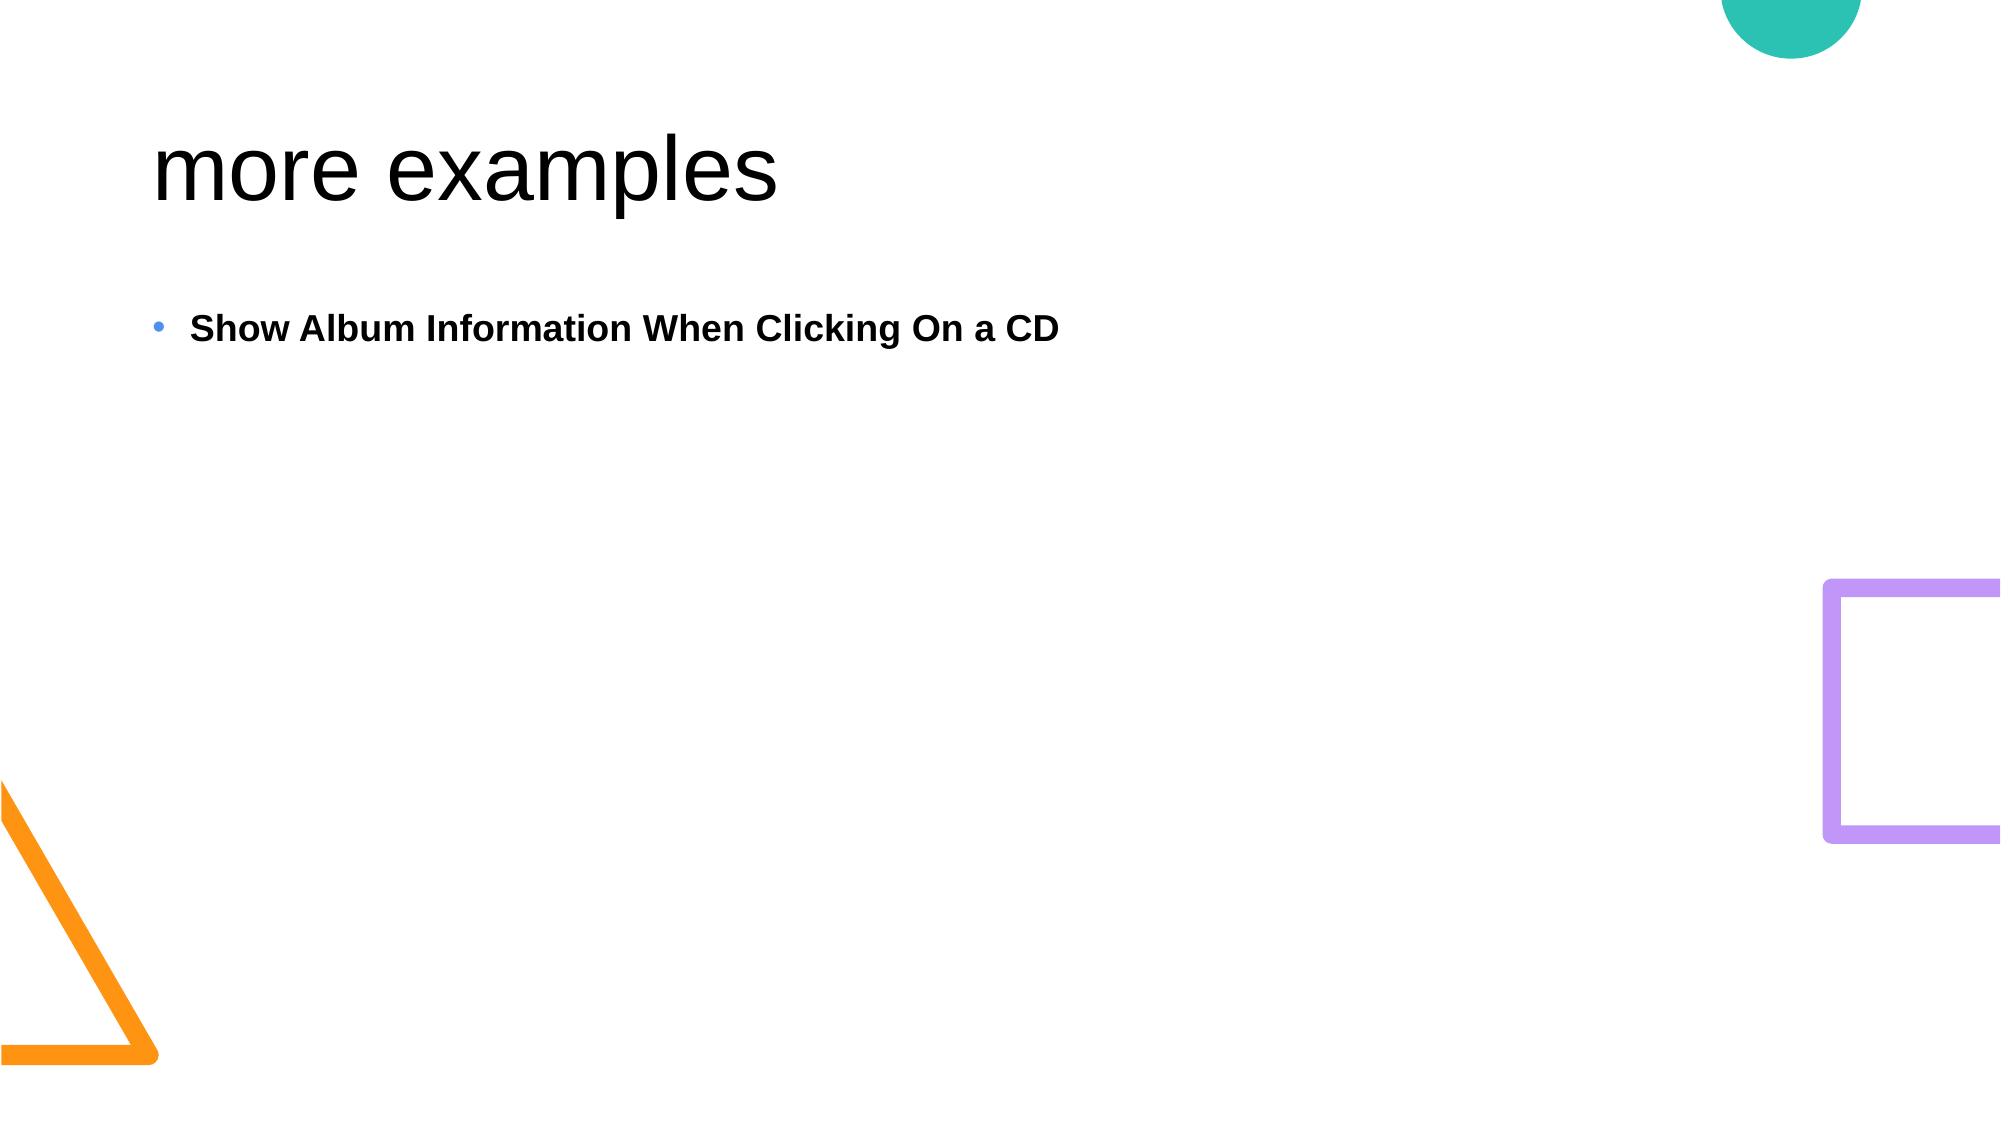

# more examples
Show Album Information When Clicking On a CD